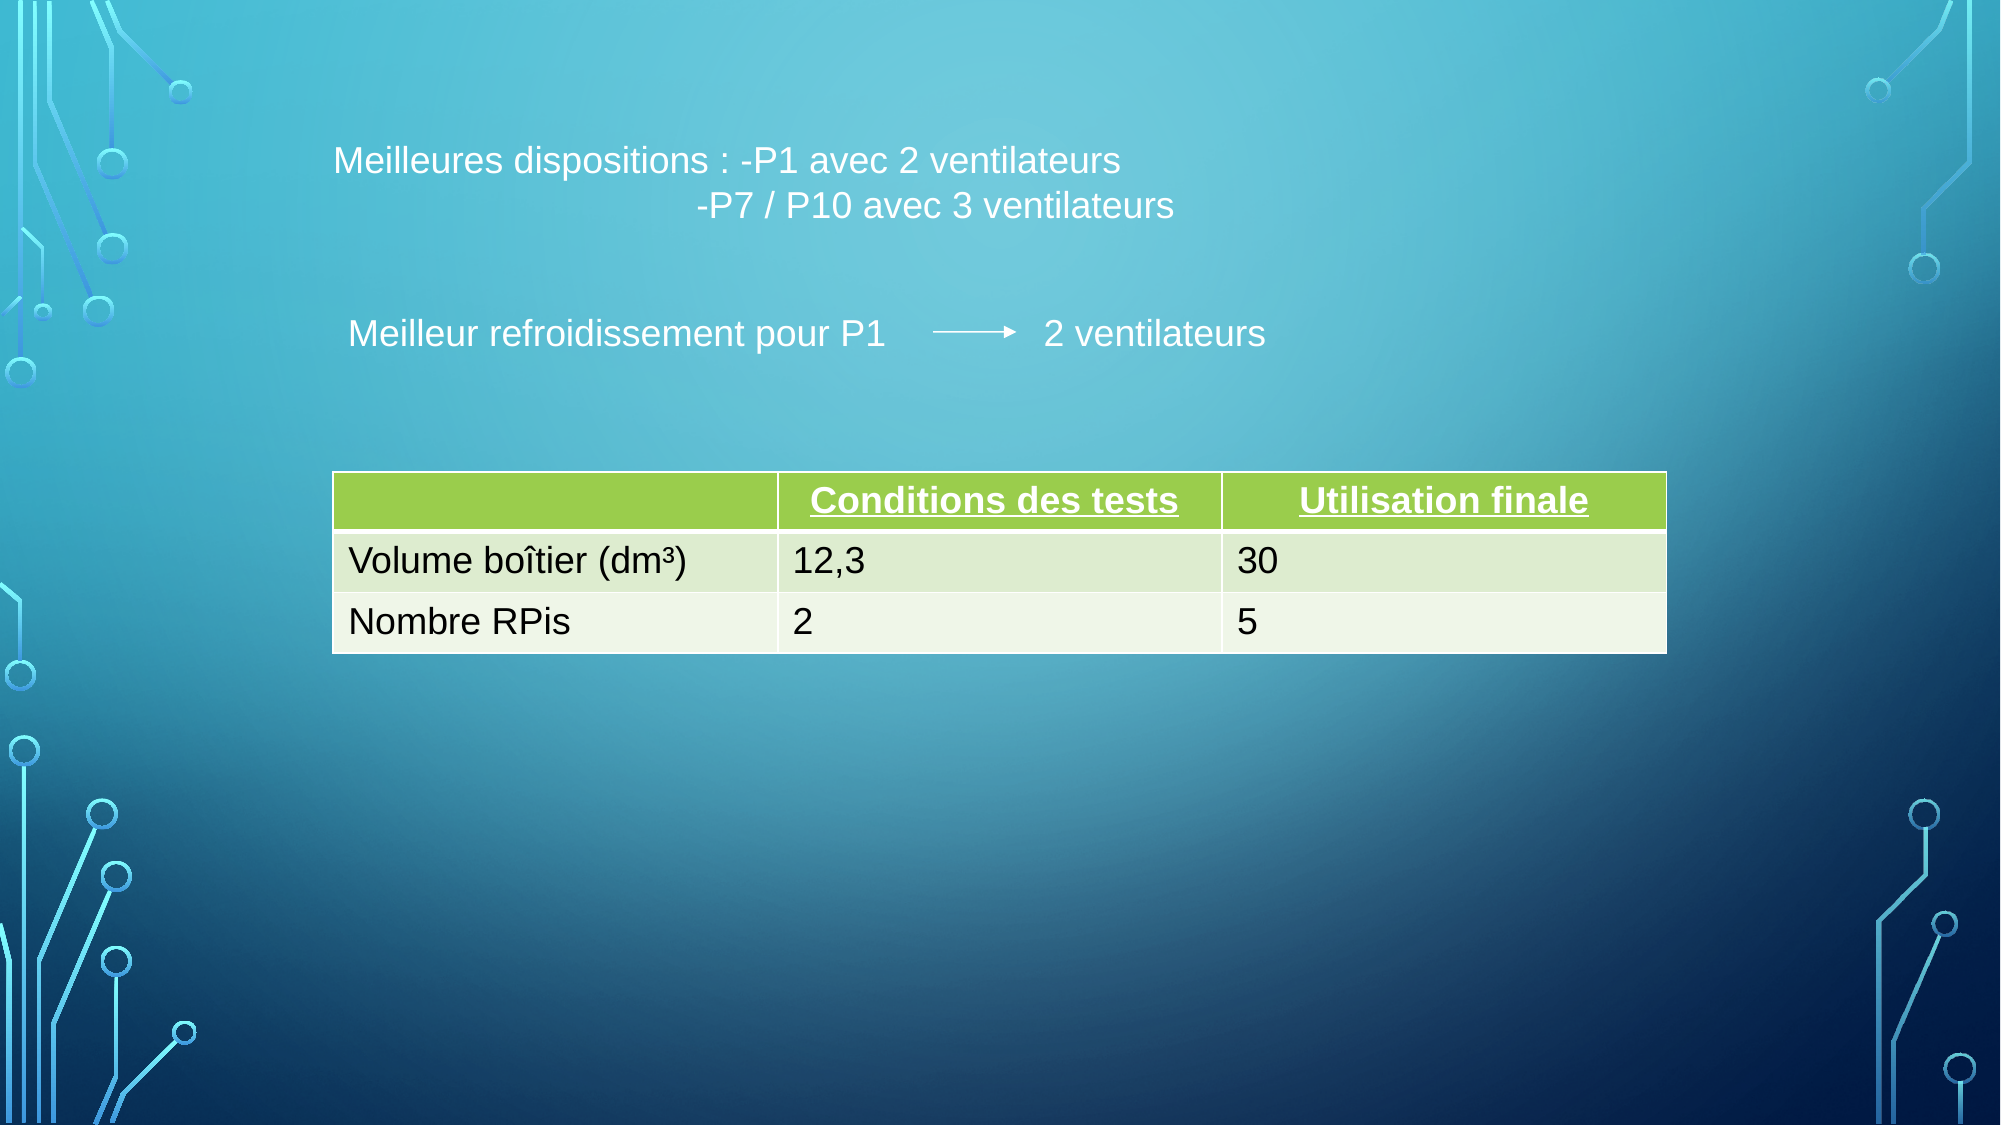

Meilleures dispositions : -P1 avec 2 ventilateurs
		      -P7 / P10 avec 3 ventilateurs
Meilleur refroidissement pour P1
2 ventilateurs
|  | Conditions des tests | Utilisation finale |
| --- | --- | --- |
| Volume boîtier (dm³) | 12,3 | 30 |
| Nombre RPis | 2 | 5 |